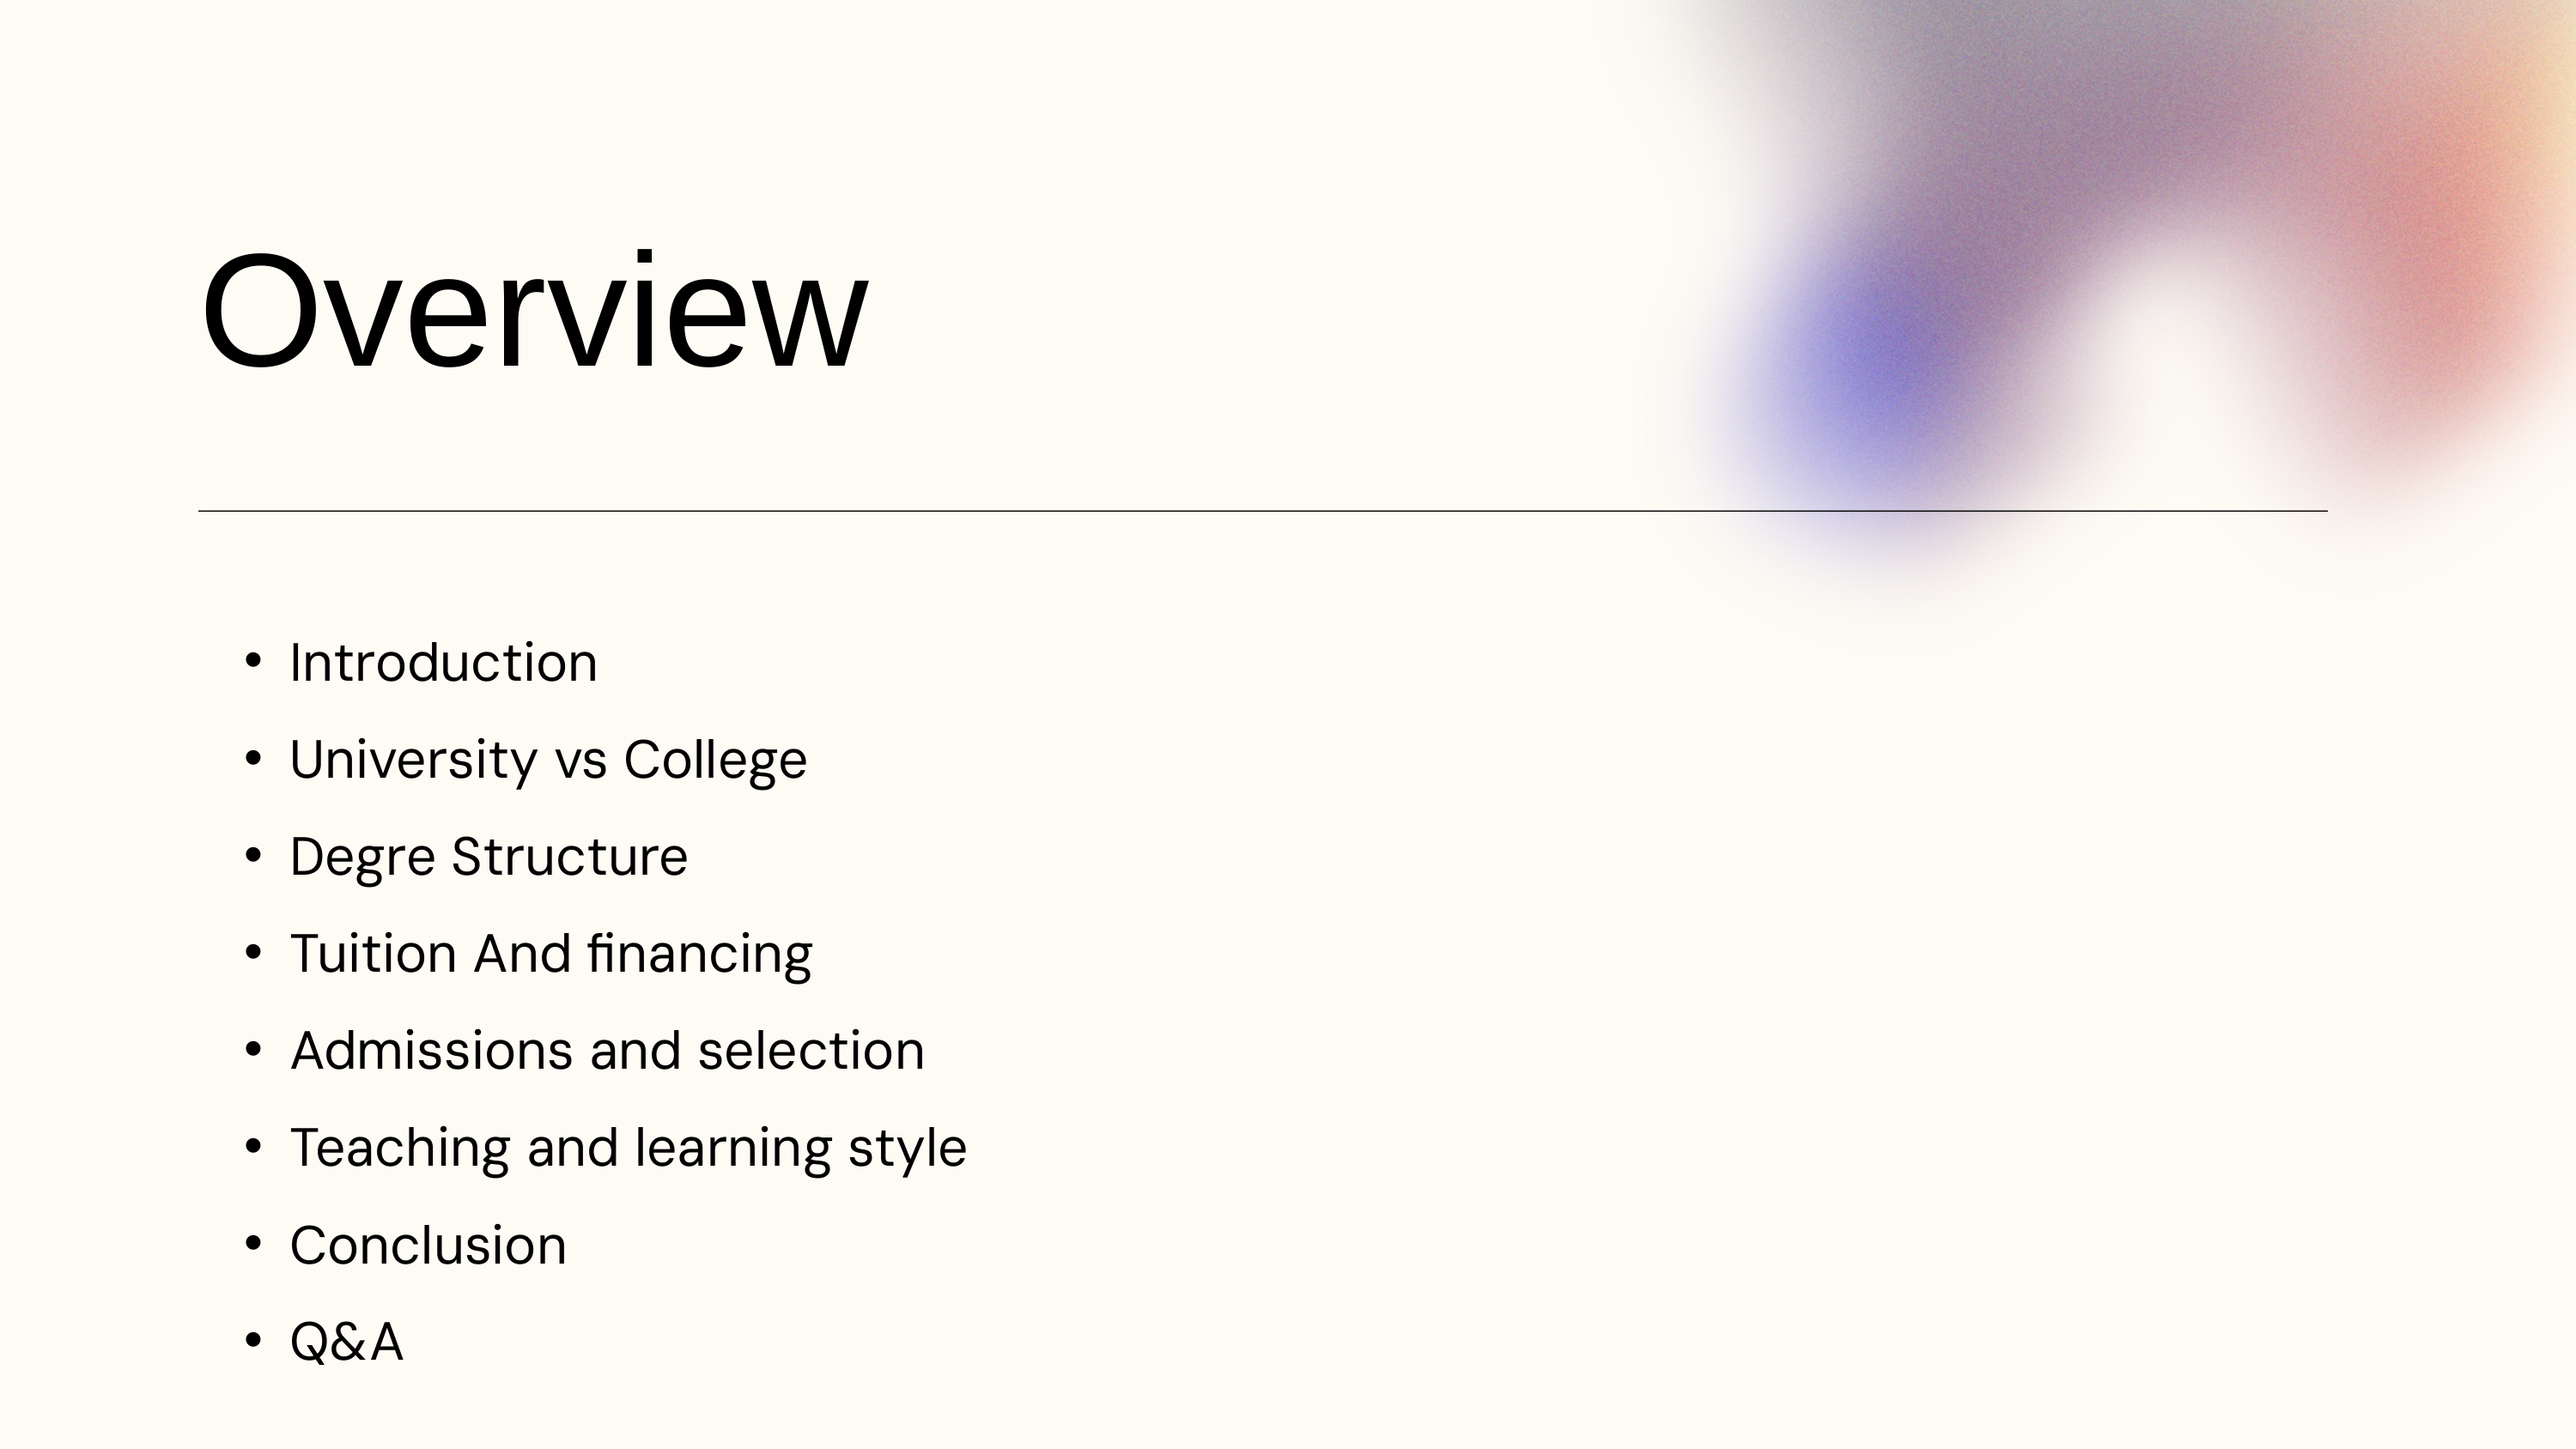

Overview

Introduction
University vs College
Degre Structure
Tuition And financing
Admissions and selection
Teaching and learning style
Conclusion
Q&A